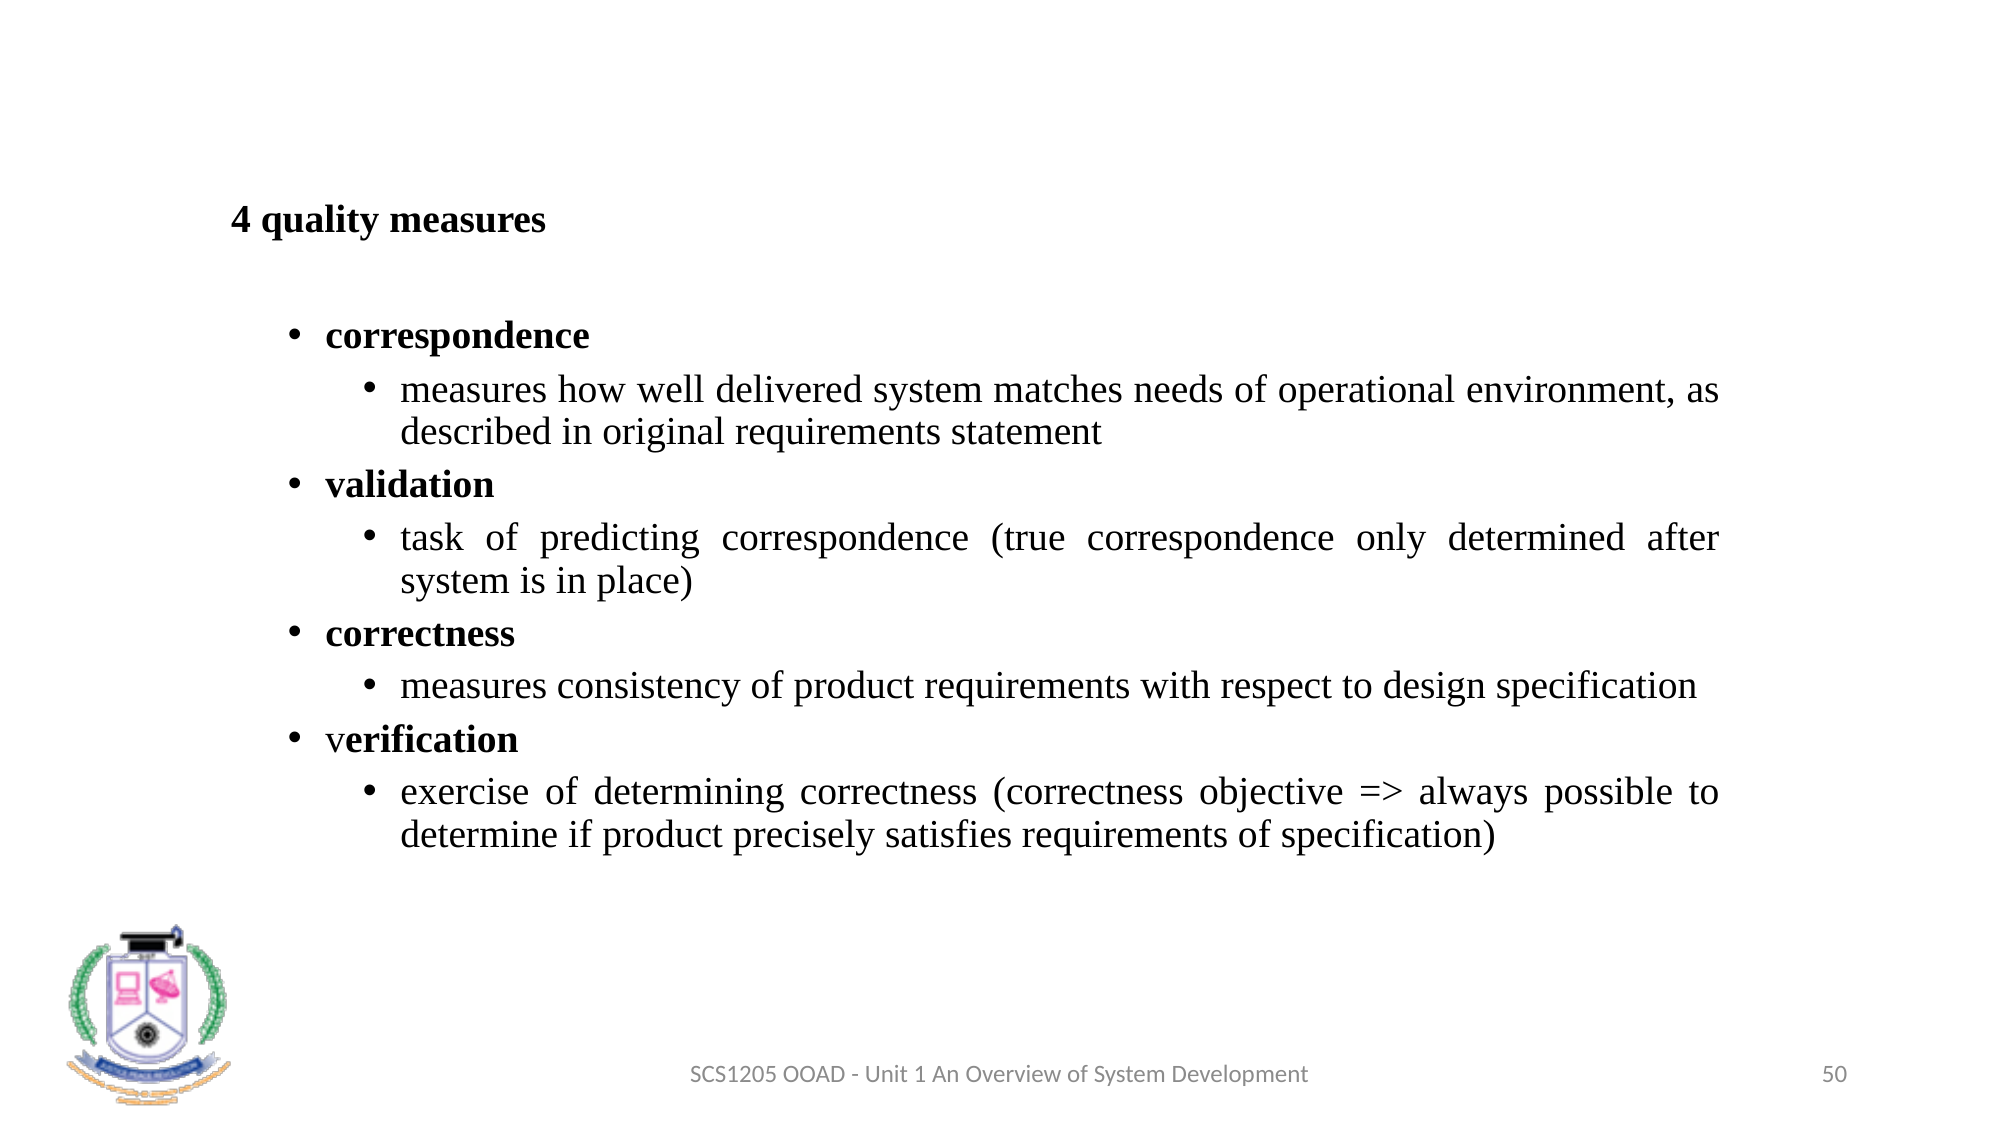

4 quality measures

correspondence
measures how well delivered system matches needs of operational environment, as described in original requirements statement
validation
task of predicting correspondence (true correspondence only determined after system is in place)
correctness
measures consistency of product requirements with respect to design specification
verification
exercise of determining correctness (correctness objective => always possible to determine if product precisely satisfies requirements of specification)

SCS1205 OOAD - Unit 1 An Overview of System Development
50